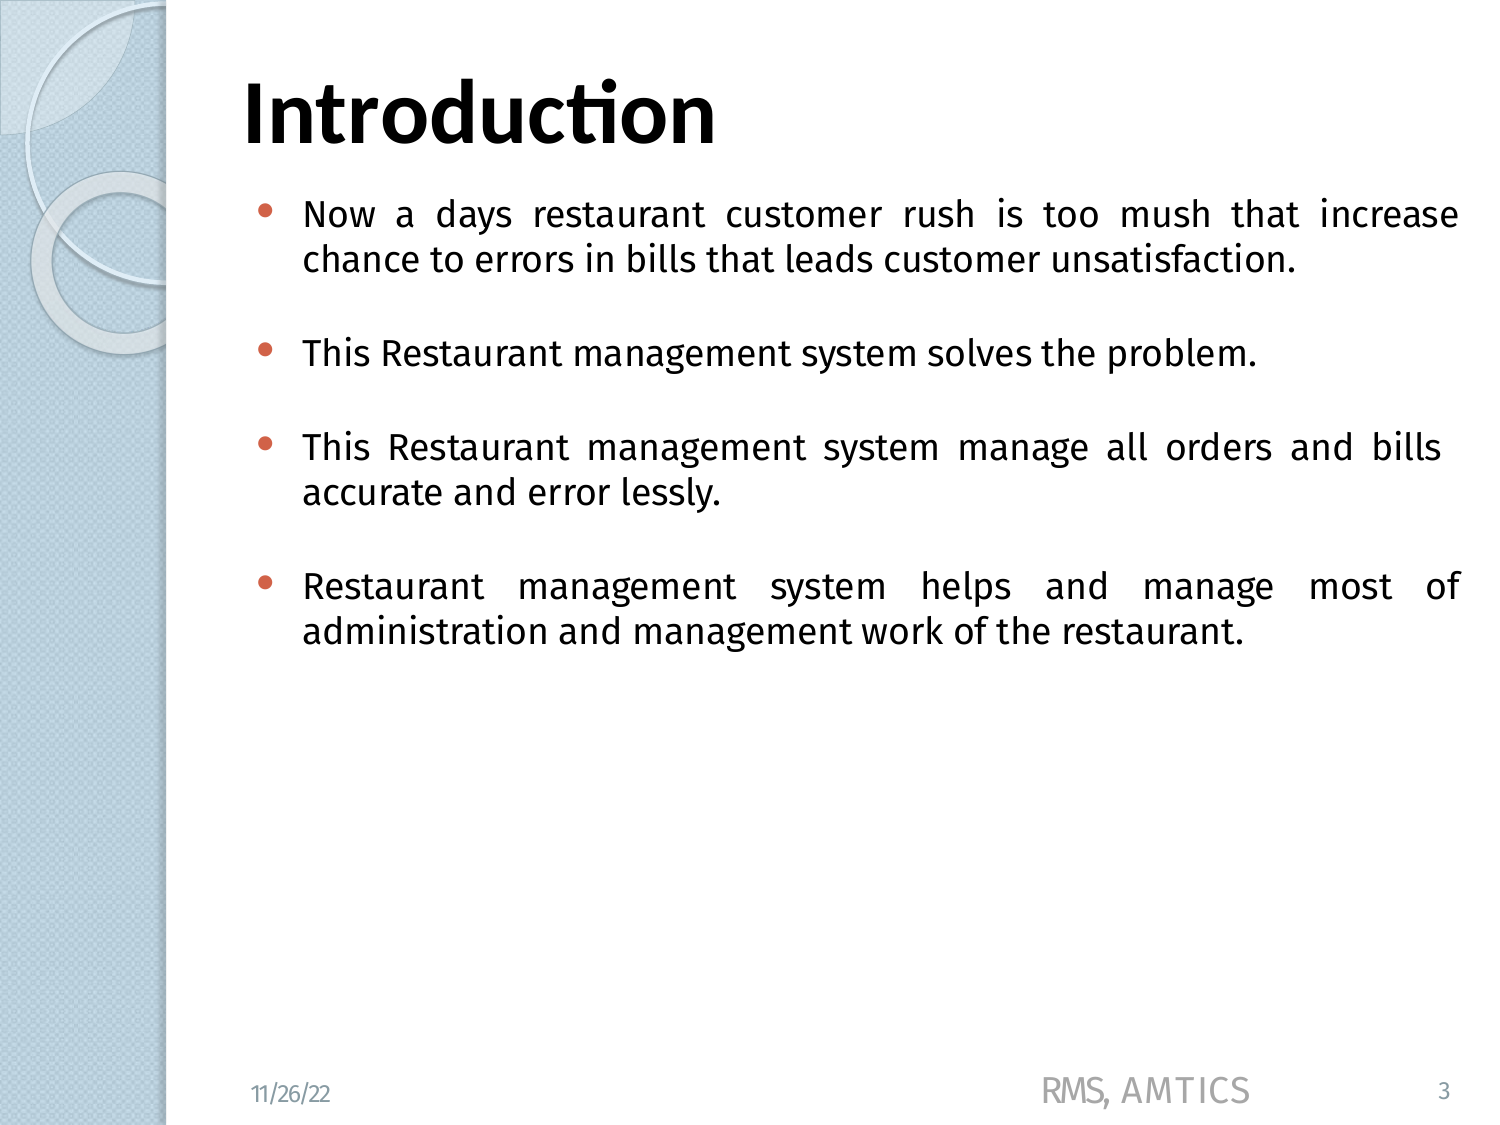

# Introduction
Now a days restaurant customer rush is too mush that increase chance to errors in bills that leads customer unsatisfaction.

This Restaurant management system solves the problem.

This Restaurant management system manage all orders and bills  accurate and error lessly.

Restaurant management system helps and manage most of administration and management work of the restaurant.

RMS, AMTICS
3
11/26/22